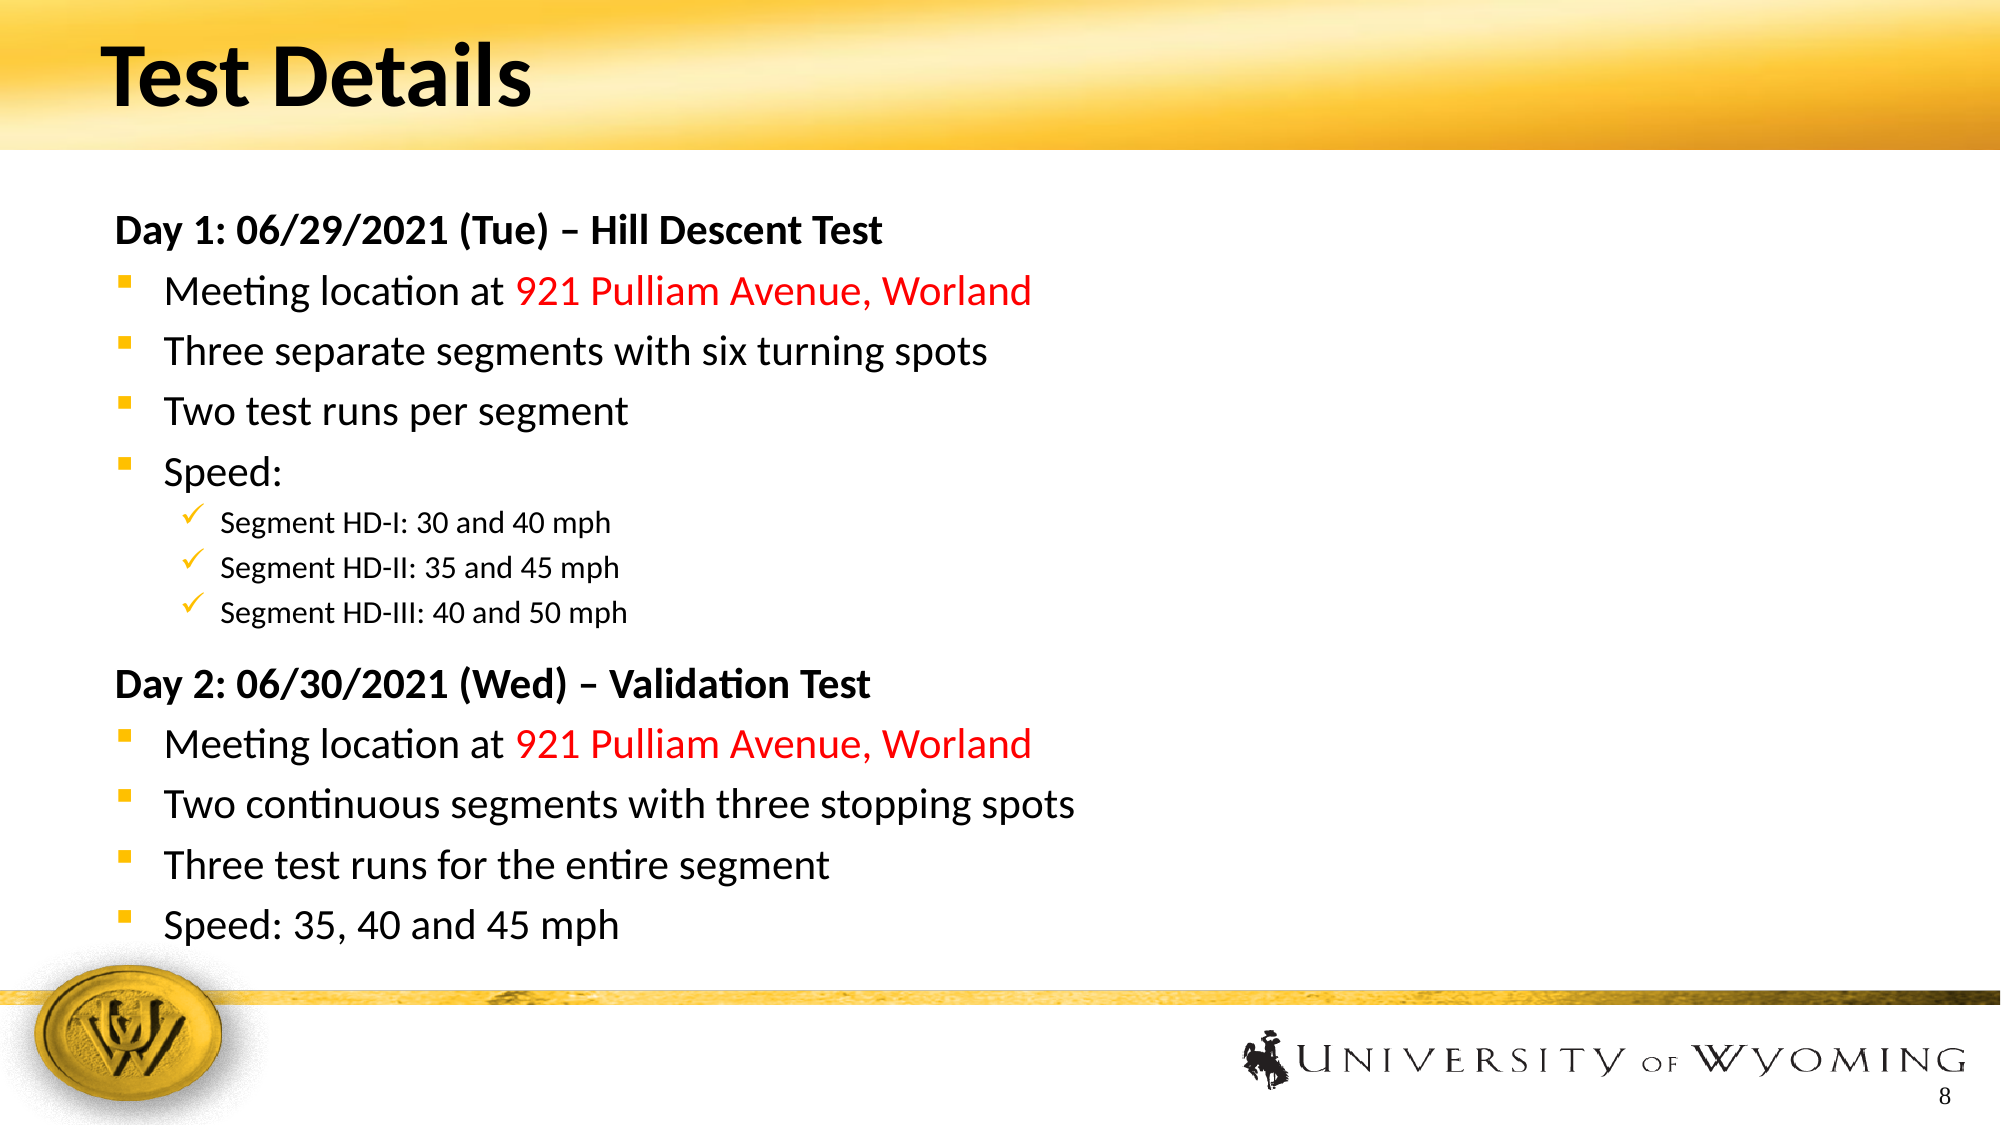

# Test Details
Day 1: 06/29/2021 (Tue) – Hill Descent Test
Meeting location at 921 Pulliam Avenue, Worland
Three separate segments with six turning spots
Two test runs per segment
Speed:
Segment HD-I: 30 and 40 mph
Segment HD-II: 35 and 45 mph
Segment HD-III: 40 and 50 mph
Day 2: 06/30/2021 (Wed) – Validation Test
Meeting location at 921 Pulliam Avenue, Worland
Two continuous segments with three stopping spots
Three test runs for the entire segment
Speed: 35, 40 and 45 mph